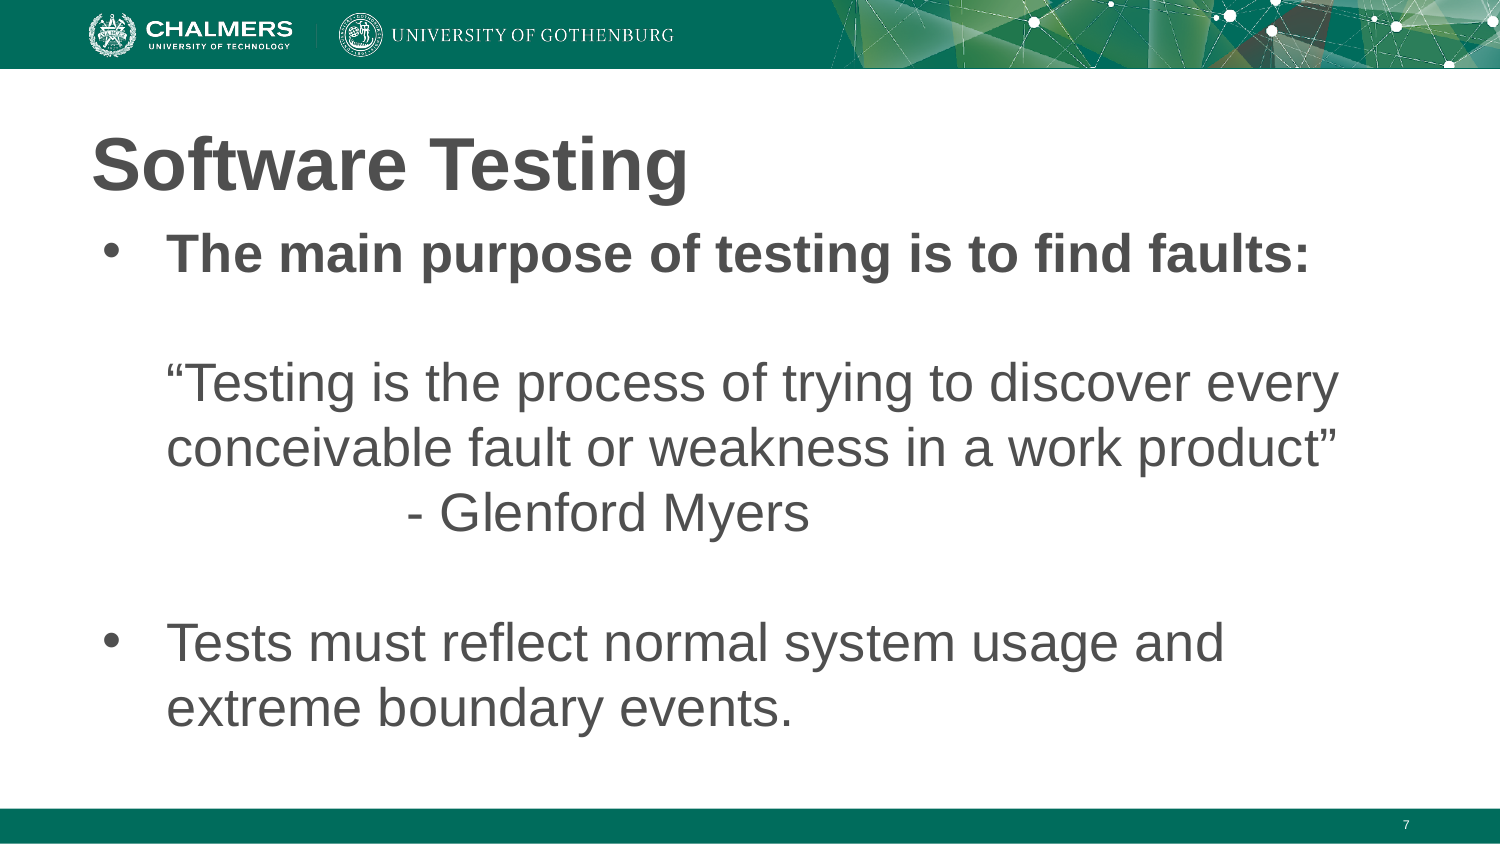

# Software Testing
The main purpose of testing is to find faults:
“Testing is the process of trying to discover every conceivable fault or weakness in a work product”                     - Glenford Myers
Tests must reflect normal system usage and extreme boundary events.
7